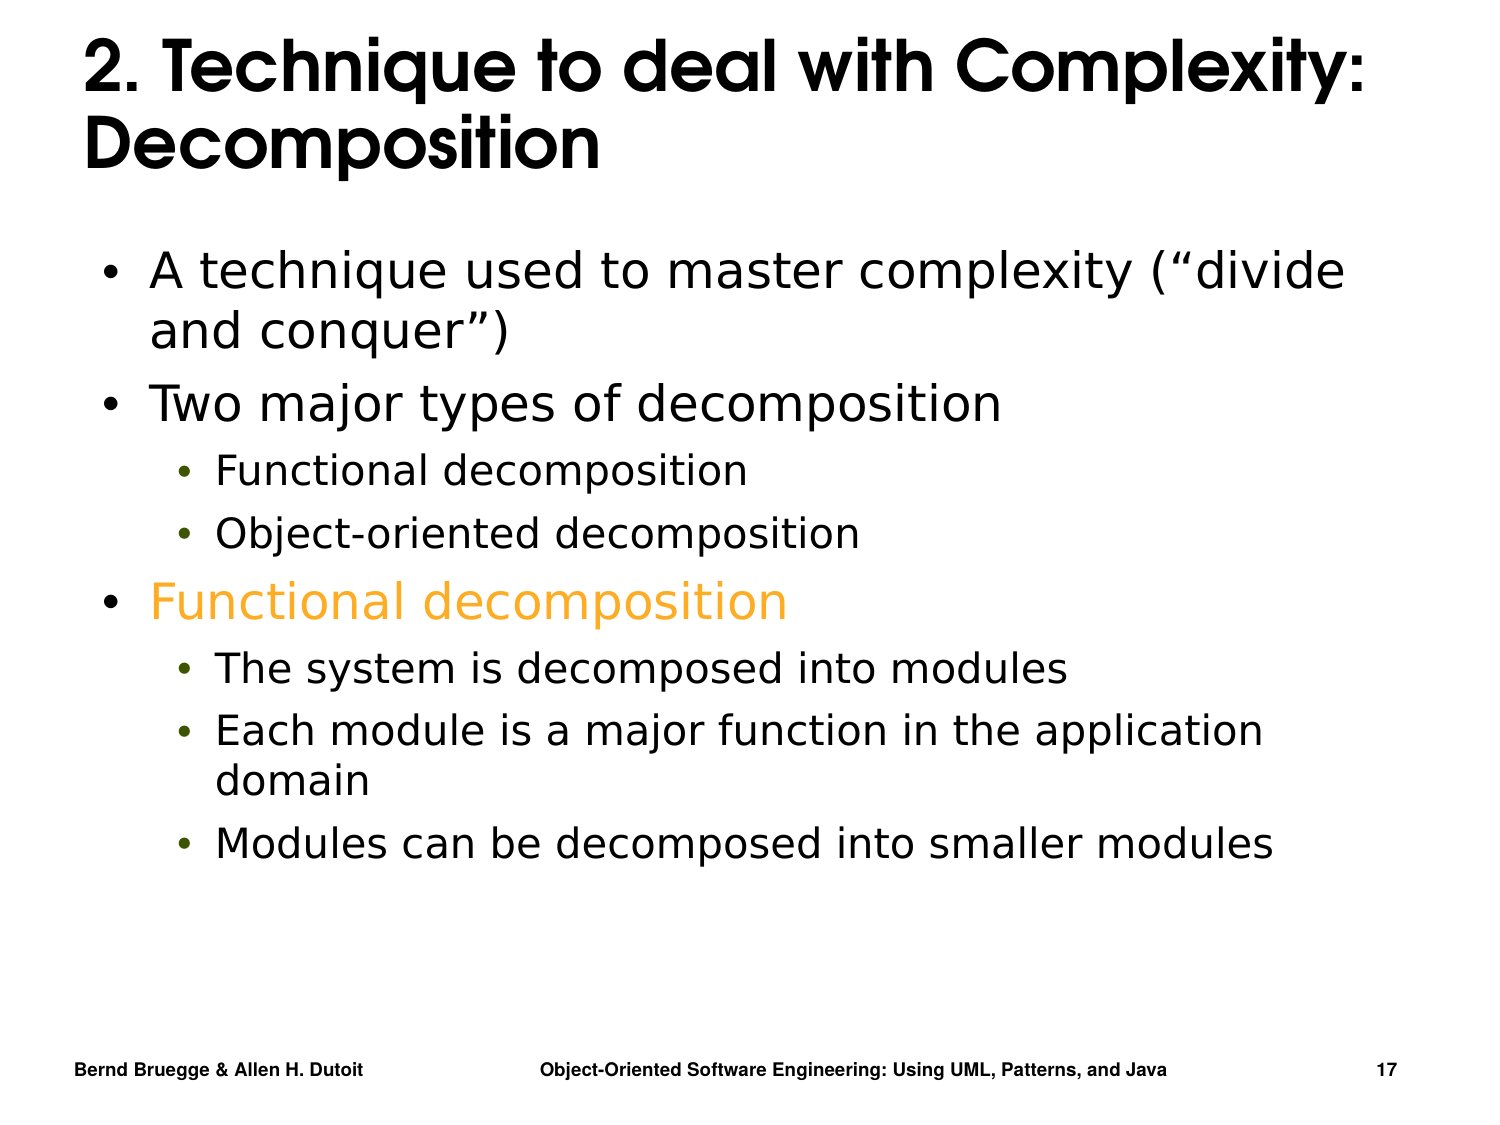

# 2. Technique to deal with Complexity: Decomposition
A technique used to master complexity (“divide and conquer”)
Two major types of decomposition
Functional decomposition
Object-oriented decomposition
Functional decomposition
The system is decomposed into modules
Each module is a major function in the application domain
Modules can be decomposed into smaller modules